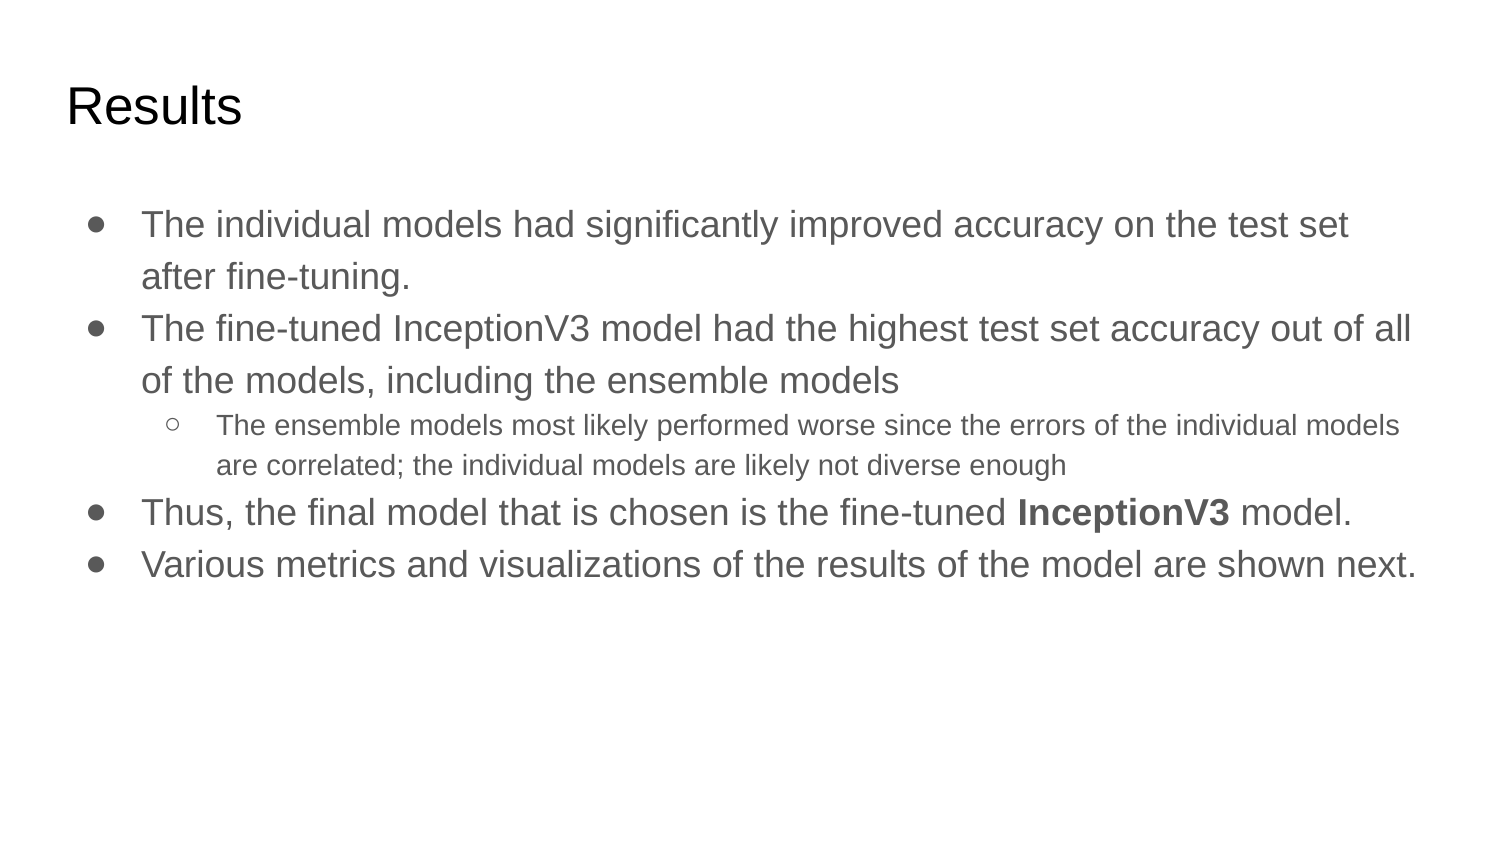

# Results
The individual models had significantly improved accuracy on the test set after fine-tuning.
The fine-tuned InceptionV3 model had the highest test set accuracy out of all of the models, including the ensemble models
The ensemble models most likely performed worse since the errors of the individual models are correlated; the individual models are likely not diverse enough
Thus, the final model that is chosen is the fine-tuned InceptionV3 model.
Various metrics and visualizations of the results of the model are shown next.